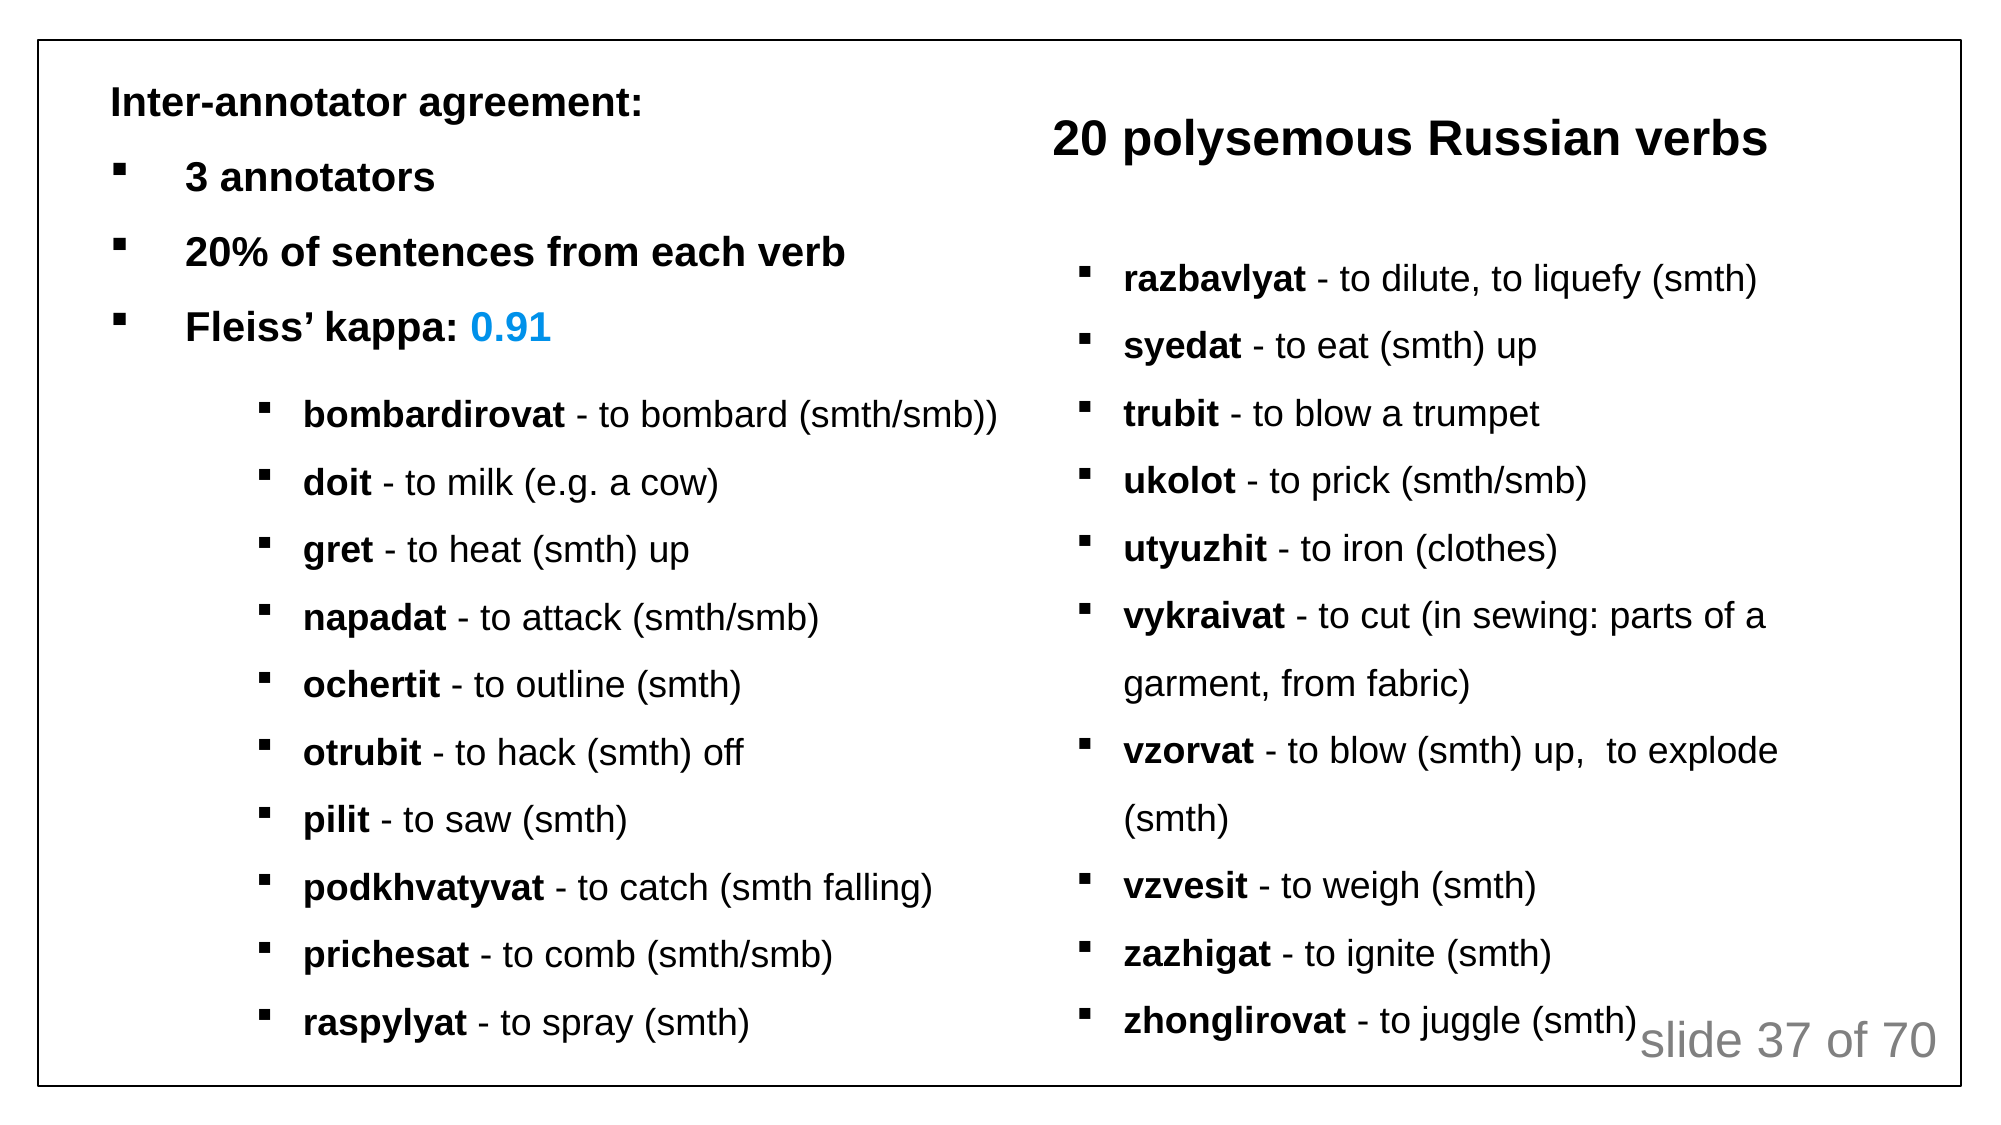

Inter-annotator agreement:
3 annotators
20% of sentences from each verb
Fleiss’ kappa: 0.91
# 20 polysemous Russian verbs
razbavlyat - to dilute, to liquefy (smth)
syedat - to eat (smth) up
trubit - to blow a trumpet
ukolot - to prick (smth/smb)
utyuzhit - to iron (clothes)
vykraivat - to cut (in sewing: parts of a garment, from fabric)
vzorvat - to blow (smth) up,  to explode (smth)
vzvesit - to weigh (smth)
zazhigat - to ignite (smth)
zhonglirovat - to juggle (smth)
bombardirovat - to bombard (smth/smb))
doit - to milk (e.g. a cow)
gret - to heat (smth) up
napadat - to attack (smth/smb)
ochertit - to outline (smth)
otrubit - to hack (smth) off
pilit - to saw (smth)
podkhvatyvat - to catch (smth falling)
prichesat - to comb (smth/smb)
raspylyat - to spray (smth)